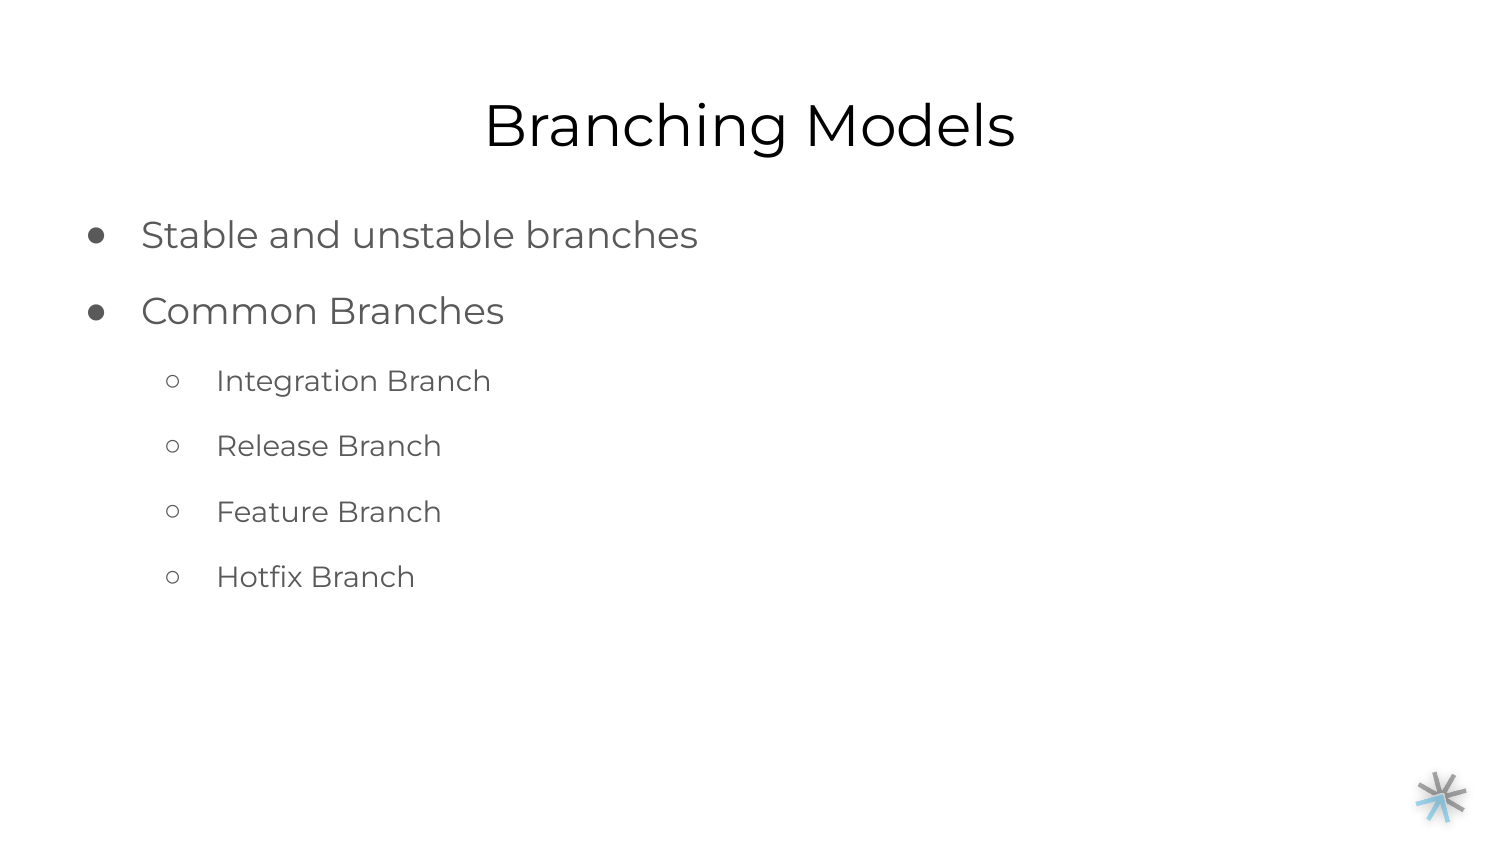

# Branching Models
Stable and unstable branches
Common Branches
Integration Branch
Release Branch
Feature Branch
Hotfix Branch